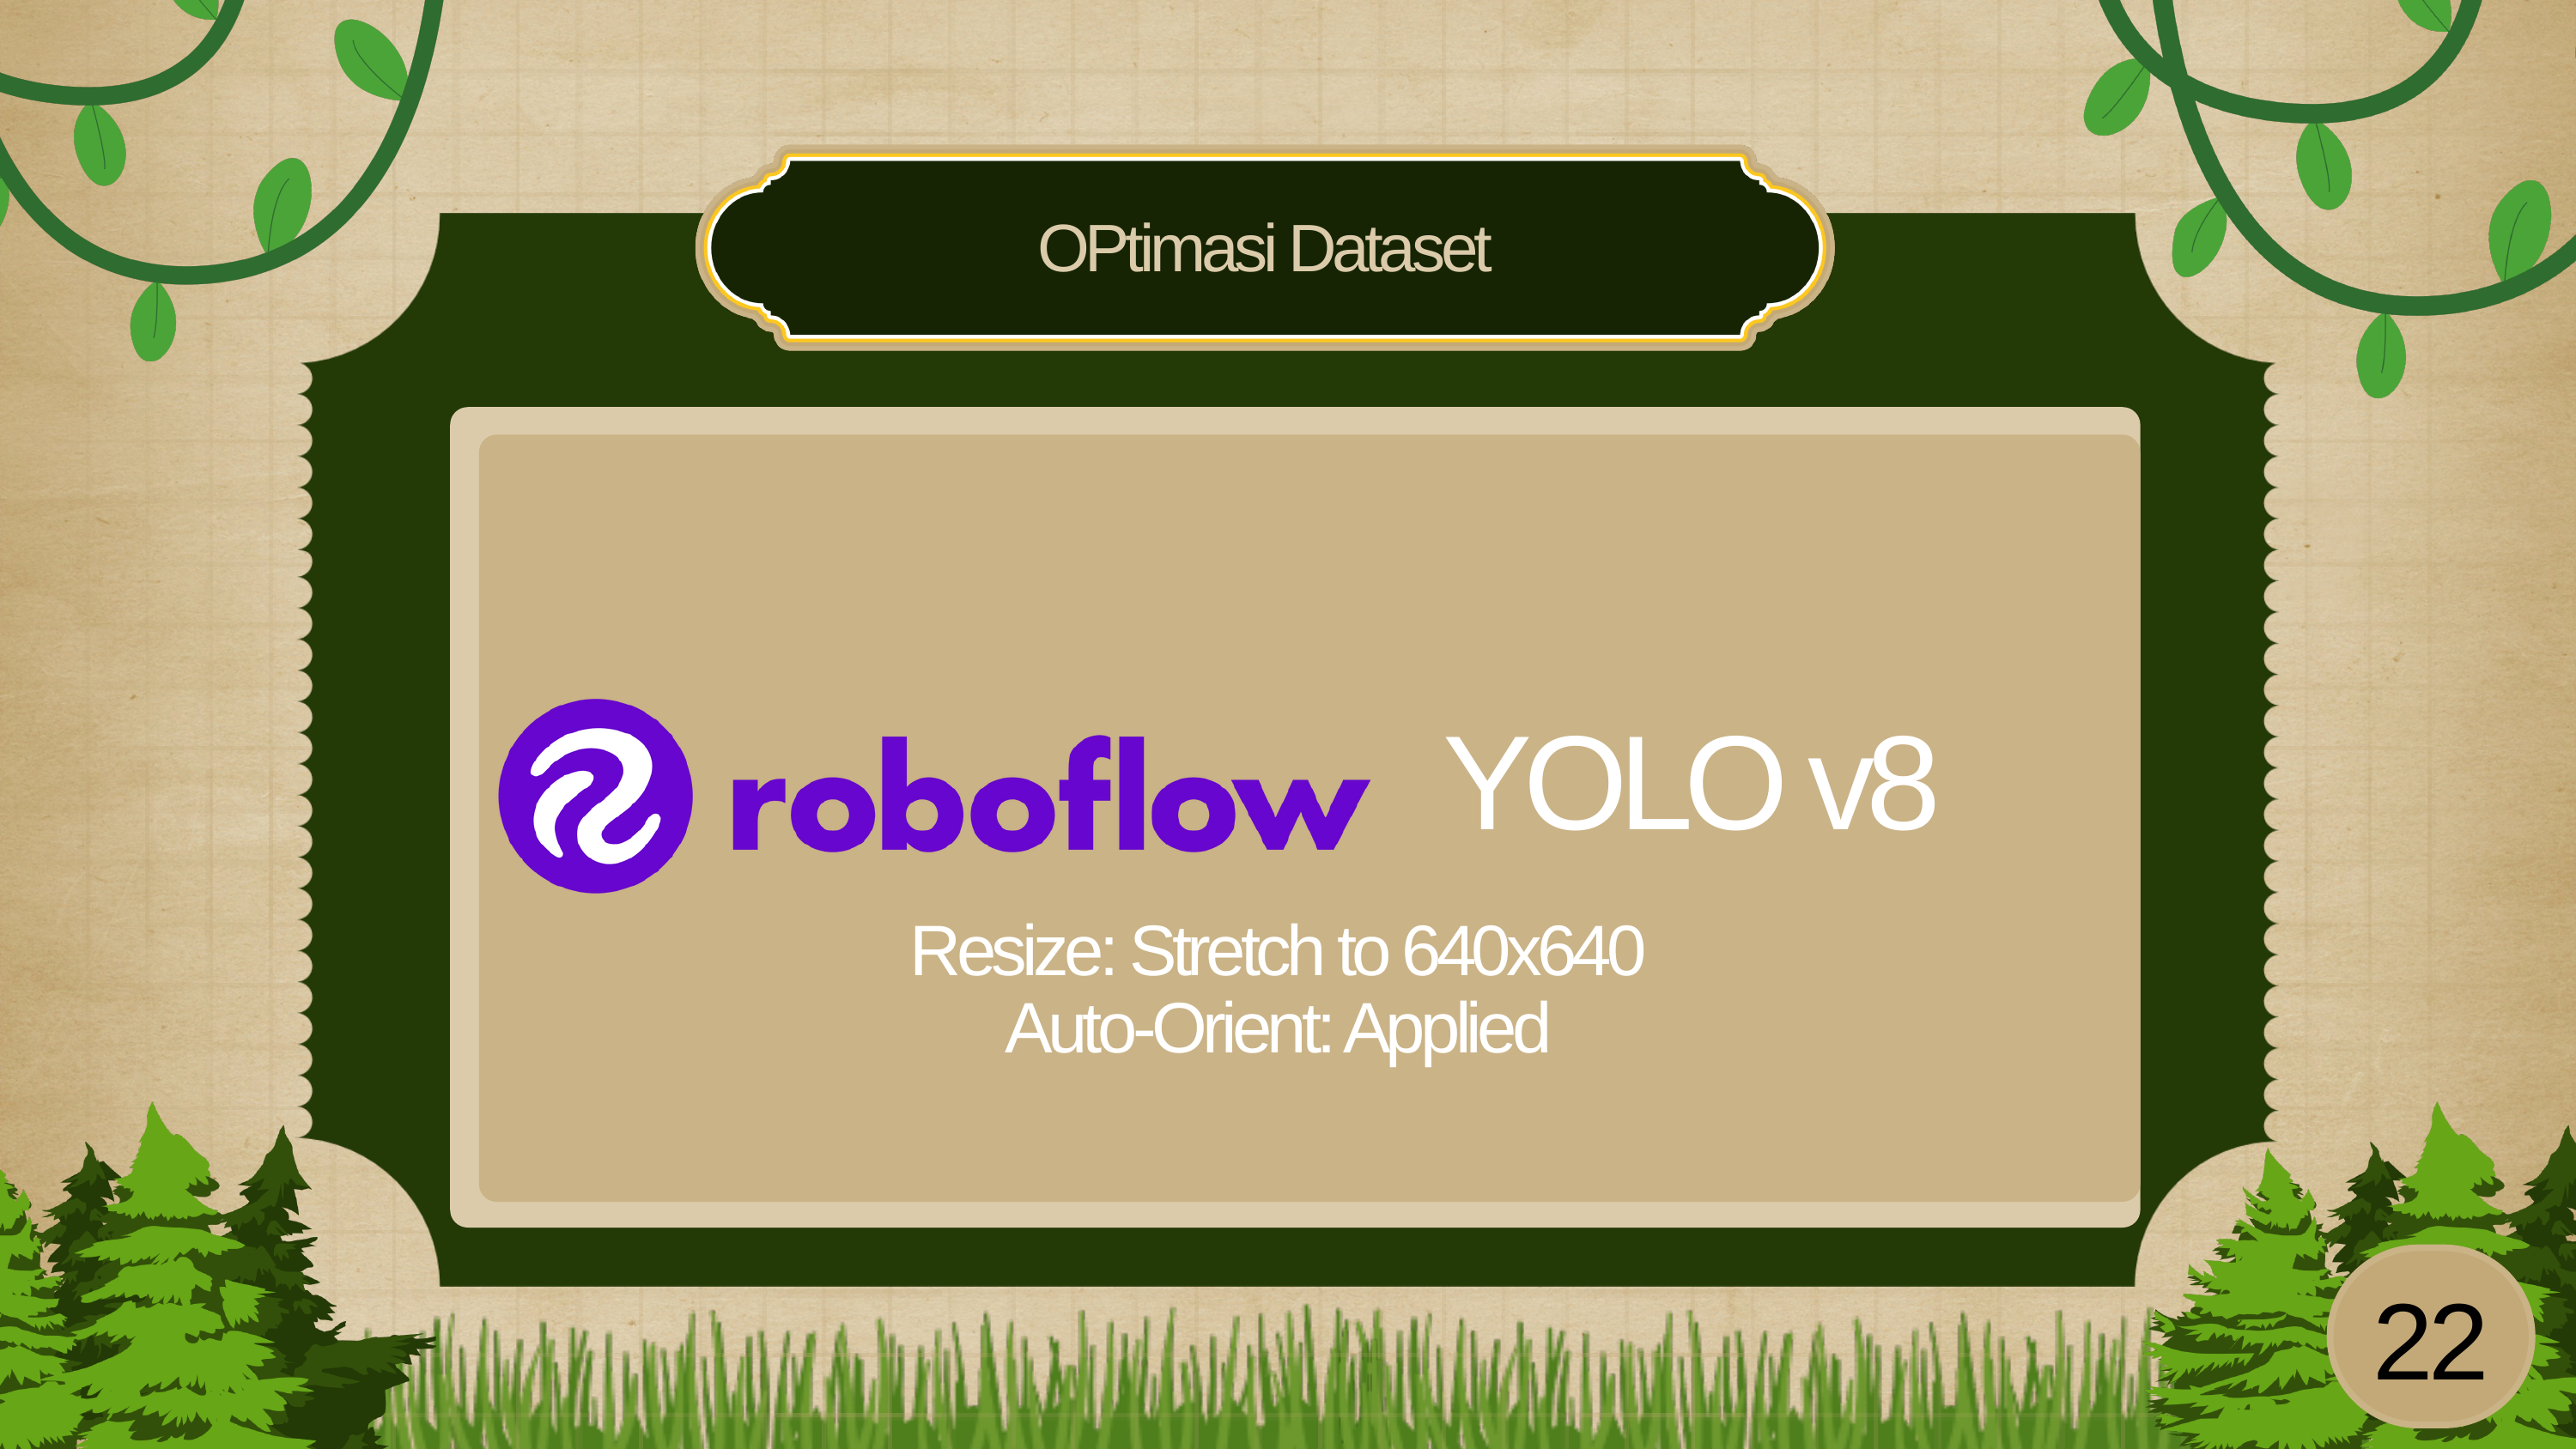

OPtimasi Dataset

YOLO v8
Resize: Stretch to 640x640
Auto-Orient: Applied

22